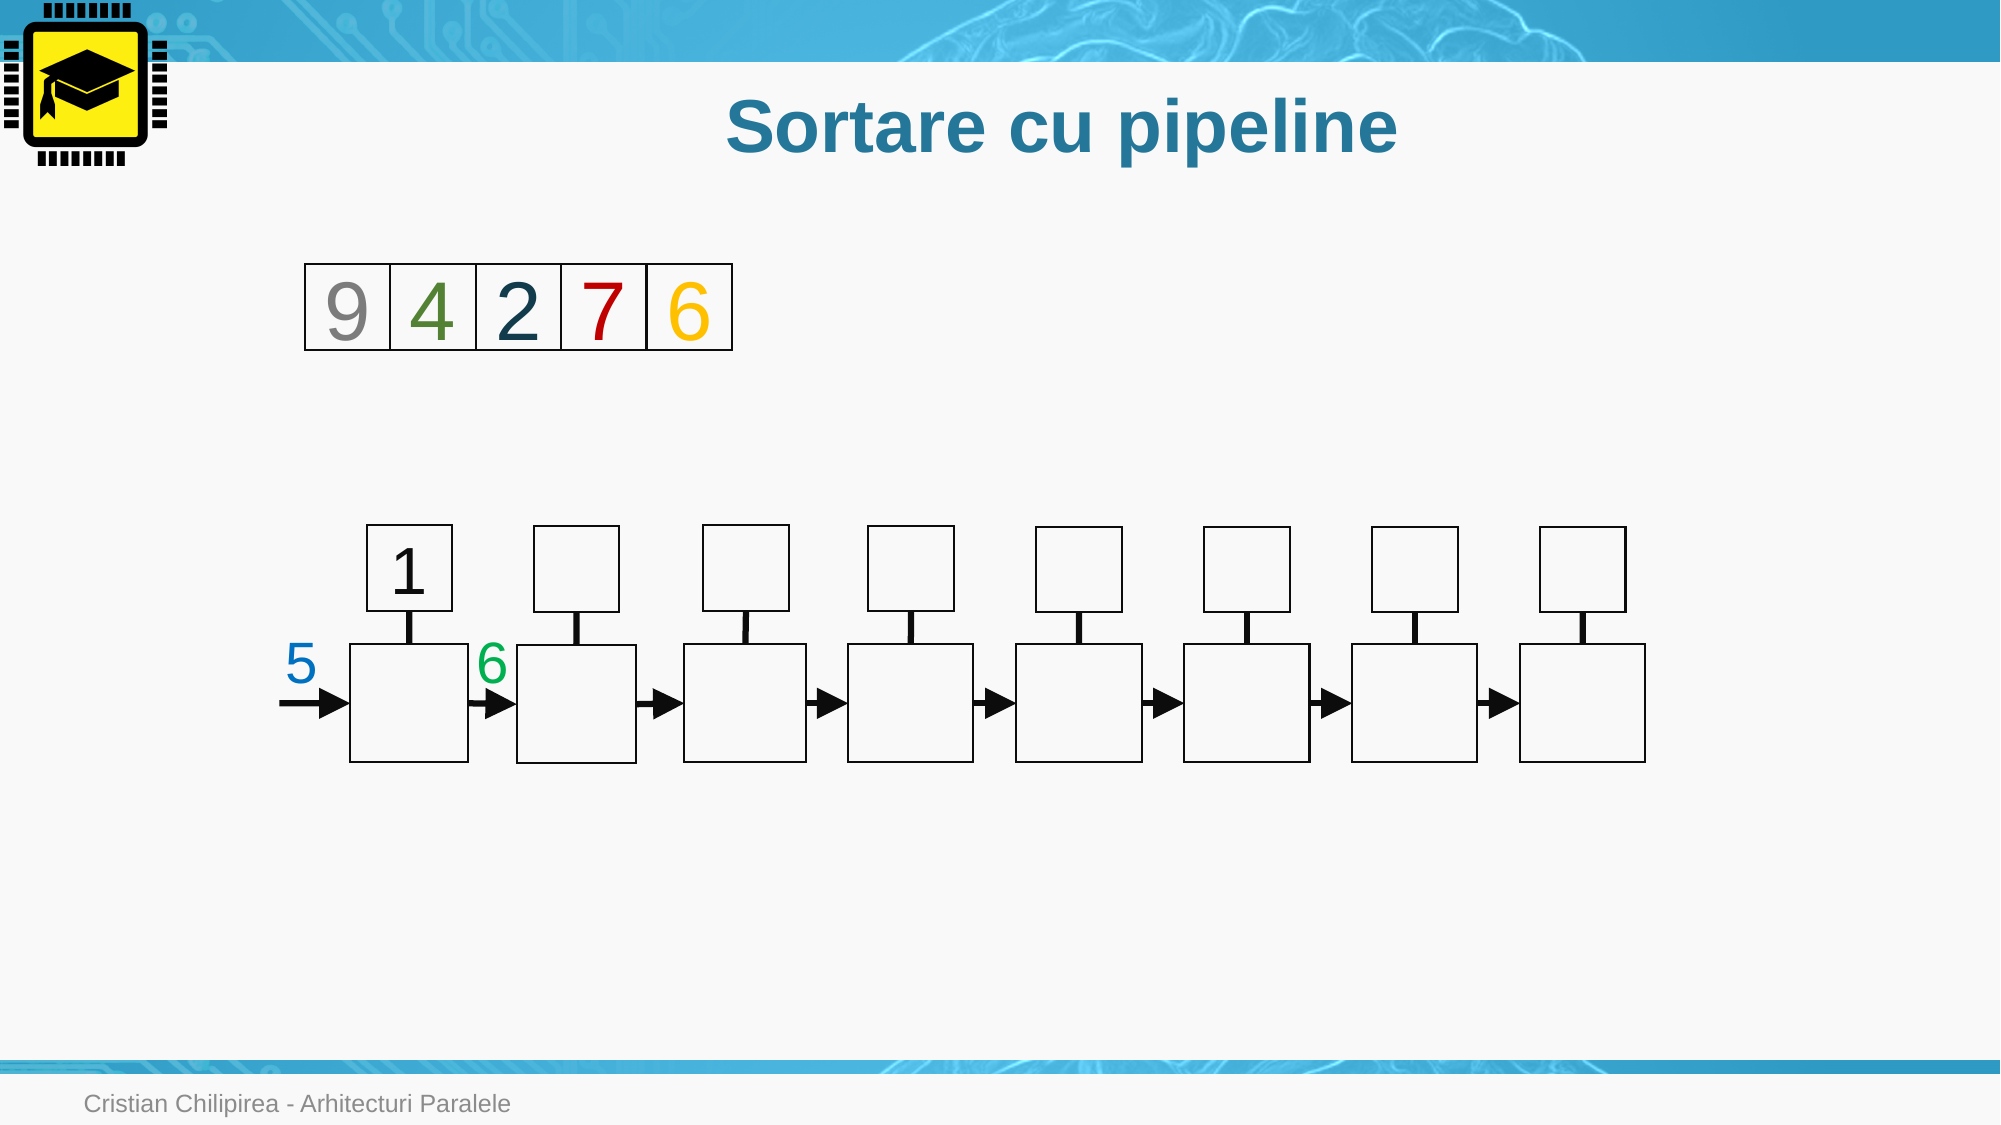

# Sortare cu pipeline
9
4
2
7
6
1

5
6

Cristian Chilipirea - Arhitecturi Paralele